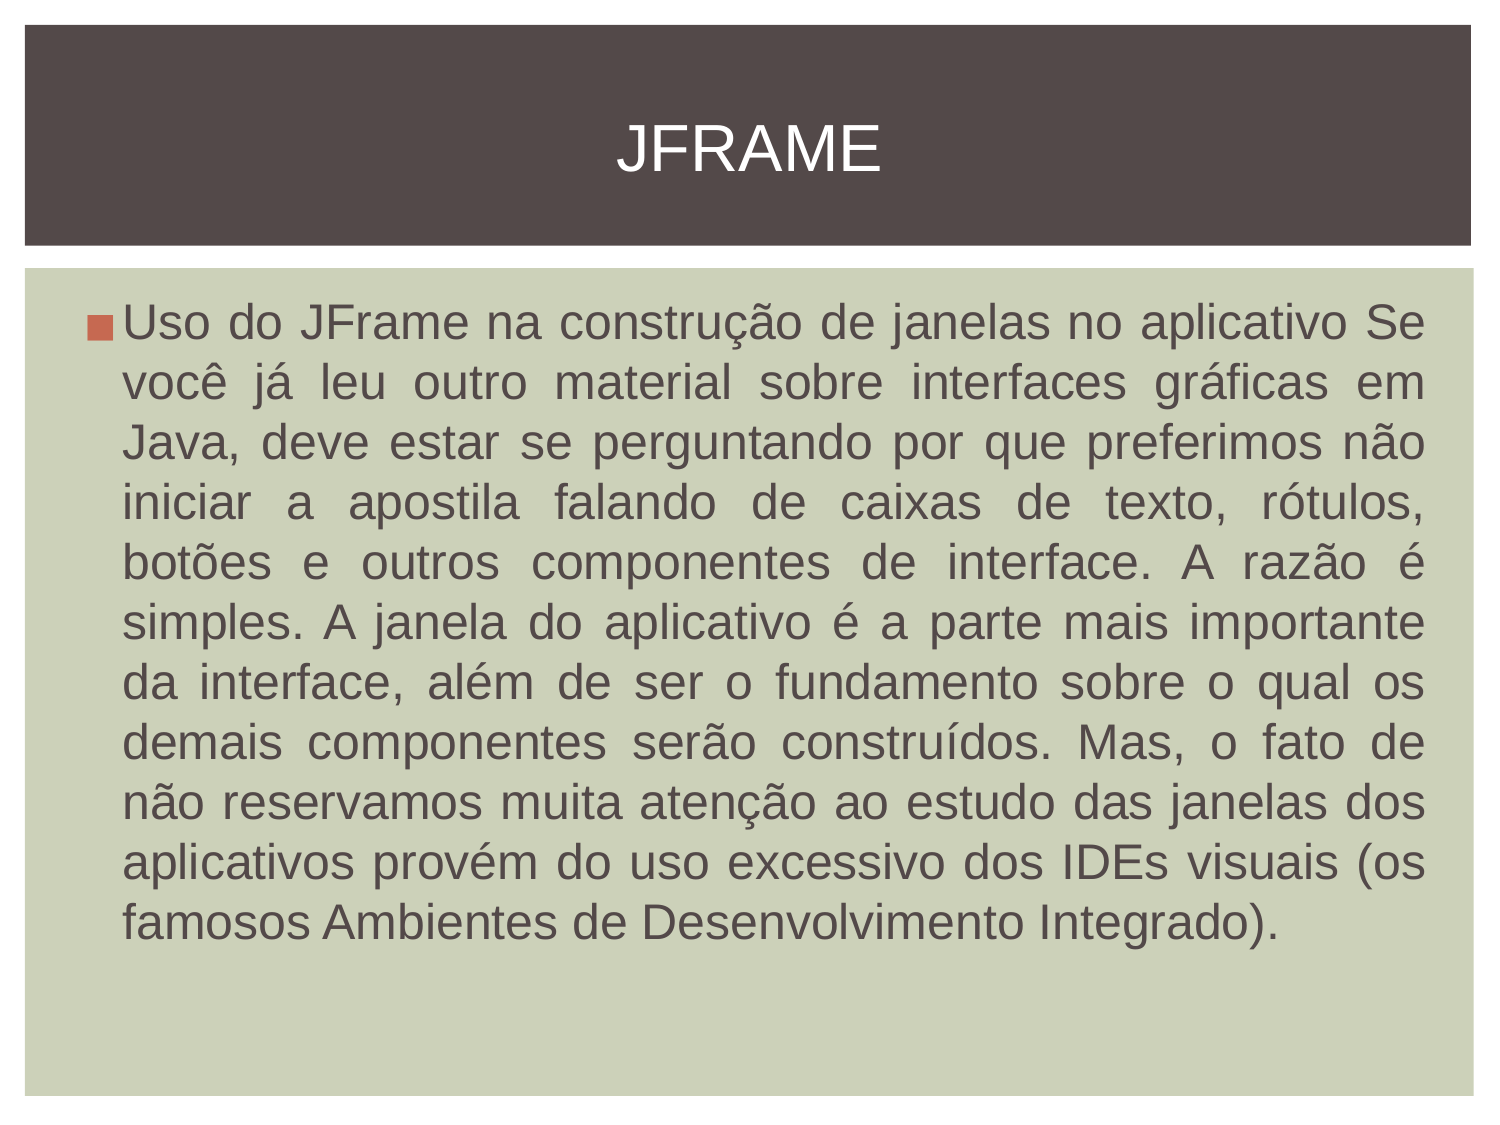

# JFRAME
Uso do JFrame na construção de janelas no aplicativo Se você já leu outro material sobre interfaces gráficas em Java, deve estar se perguntando por que preferimos não iniciar a apostila falando de caixas de texto, rótulos, botões e outros componentes de interface. A razão é simples. A janela do aplicativo é a parte mais importante da interface, além de ser o fundamento sobre o qual os demais componentes serão construídos. Mas, o fato de não reservamos muita atenção ao estudo das janelas dos aplicativos provém do uso excessivo dos IDEs visuais (os famosos Ambientes de Desenvolvimento Integrado).